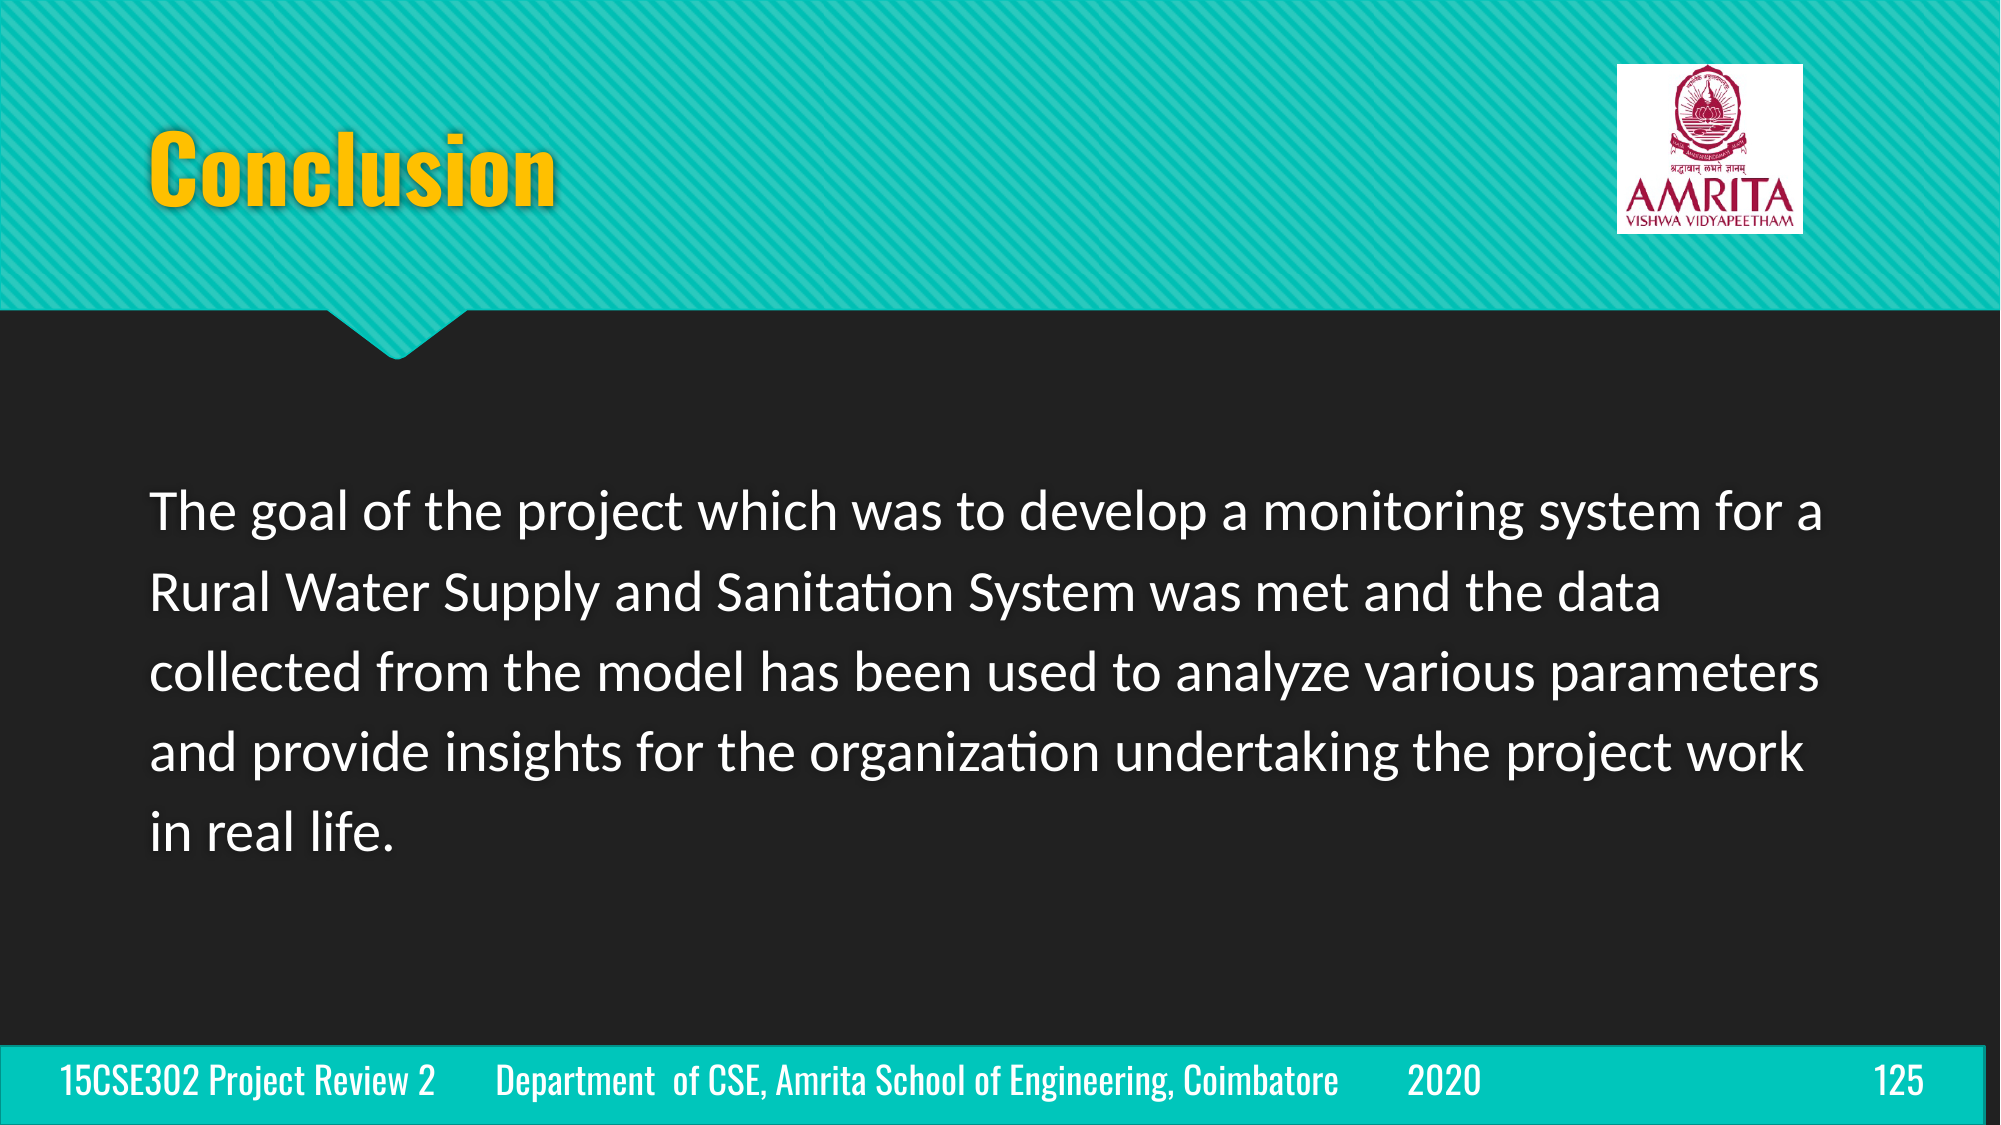

# Conclusion
The goal of the project which was to develop a monitoring system for a Rural Water Supply and Sanitation System was met and the data collected from the model has been used to analyze various parameters and provide insights for the organization undertaking the project work in real life.